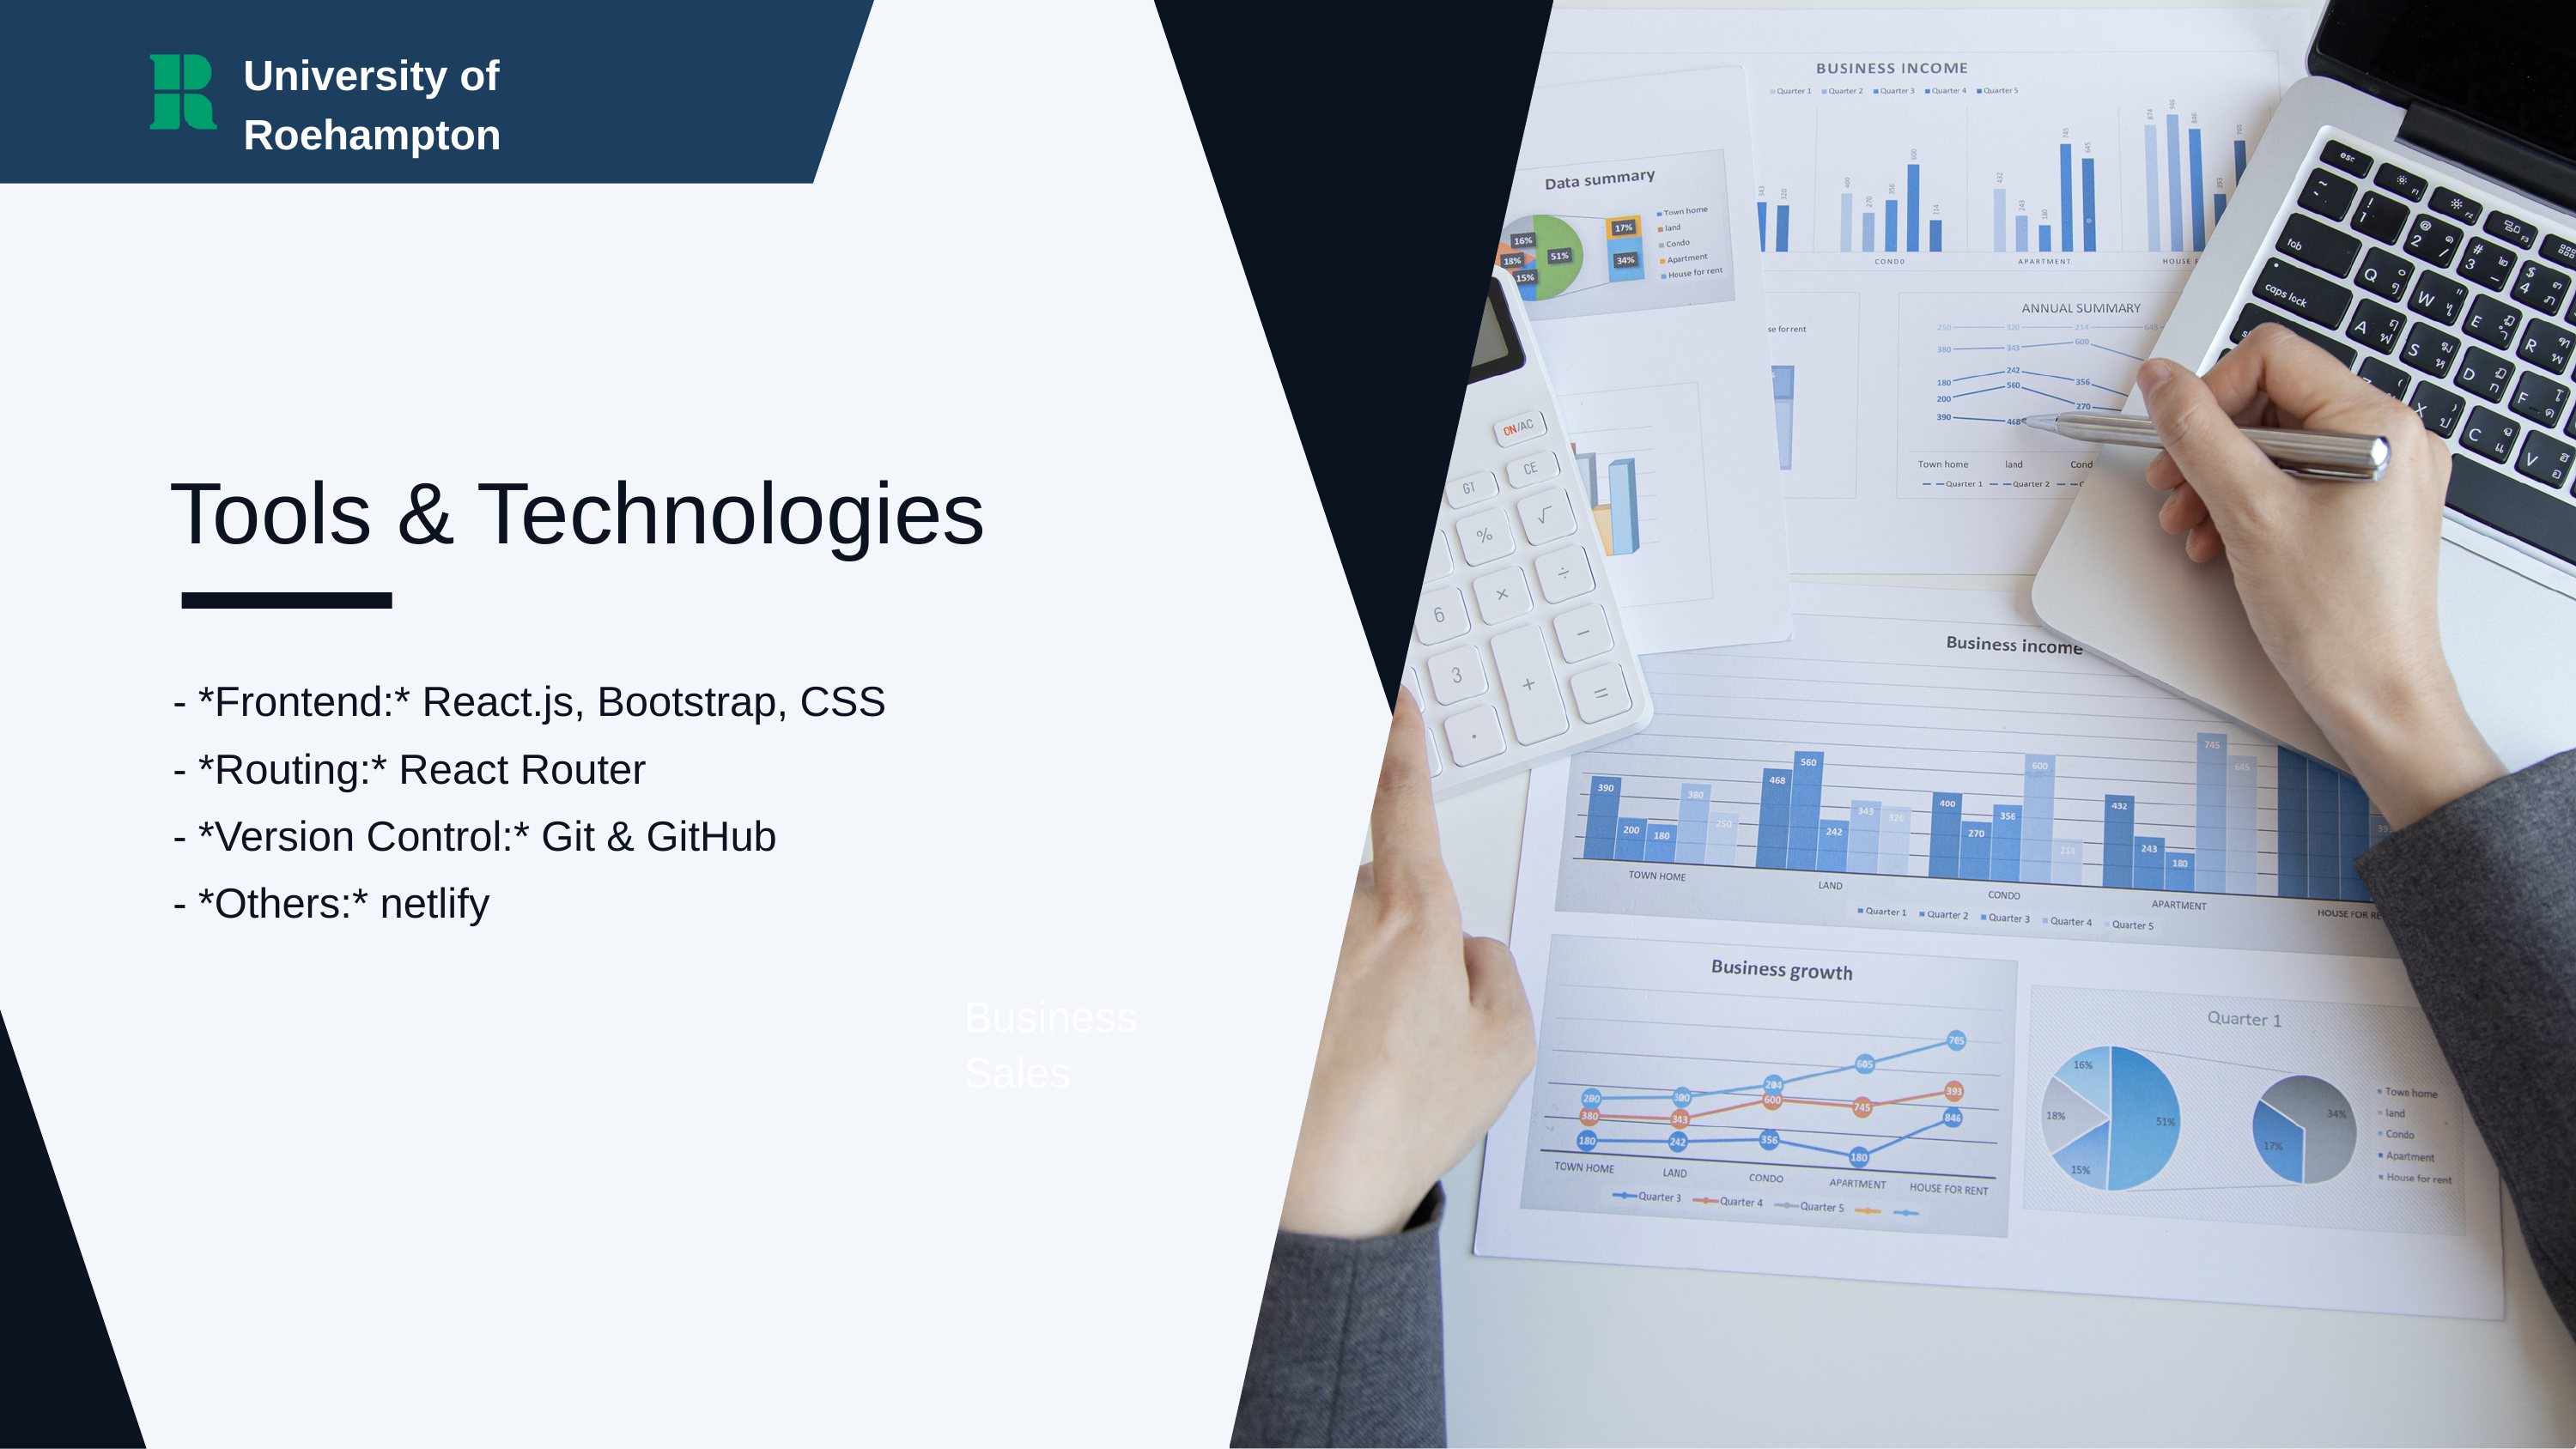

University of Roehampton

 Tools & Technologies

- *Frontend:* React.js, Bootstrap, CSS
- *Routing:* React Router
- *Version Control:* Git & GitHub
- *Others:* netlify

Business Sales